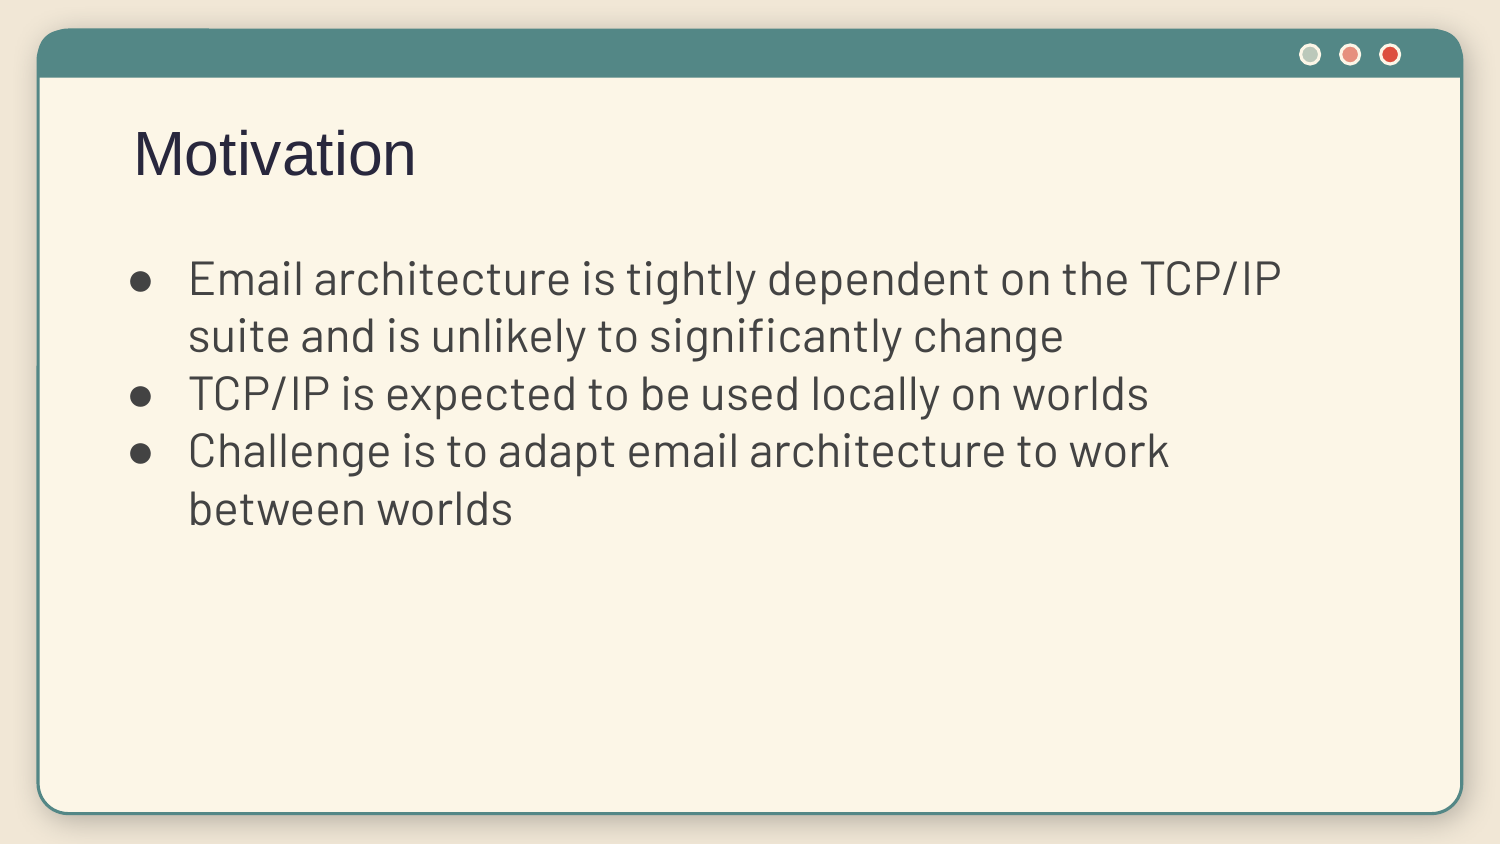

# Motivation
Email architecture is tightly dependent on the TCP/IP suite and is unlikely to significantly change
TCP/IP is expected to be used locally on worlds
Challenge is to adapt email architecture to work between worlds